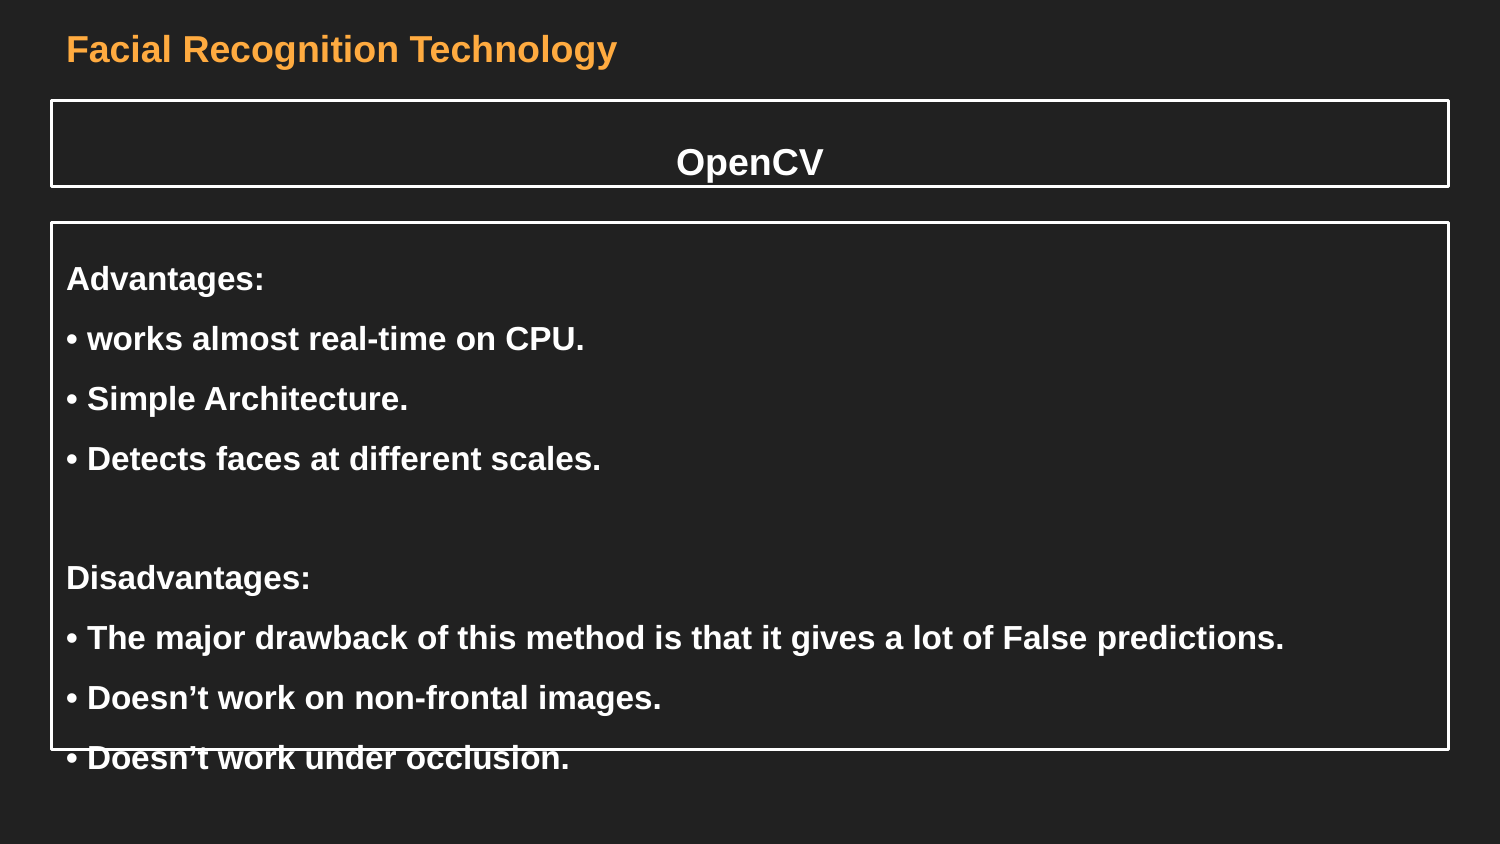

# Facial Recognition Technology
OpenCV
Advantages:
• works almost real-time on CPU.
• Simple Architecture.
• Detects faces at different scales.

Disadvantages:
• The major drawback of this method is that it gives a lot of False predictions.
• Doesn’t work on non-frontal images.
• Doesn’t work under occlusion.